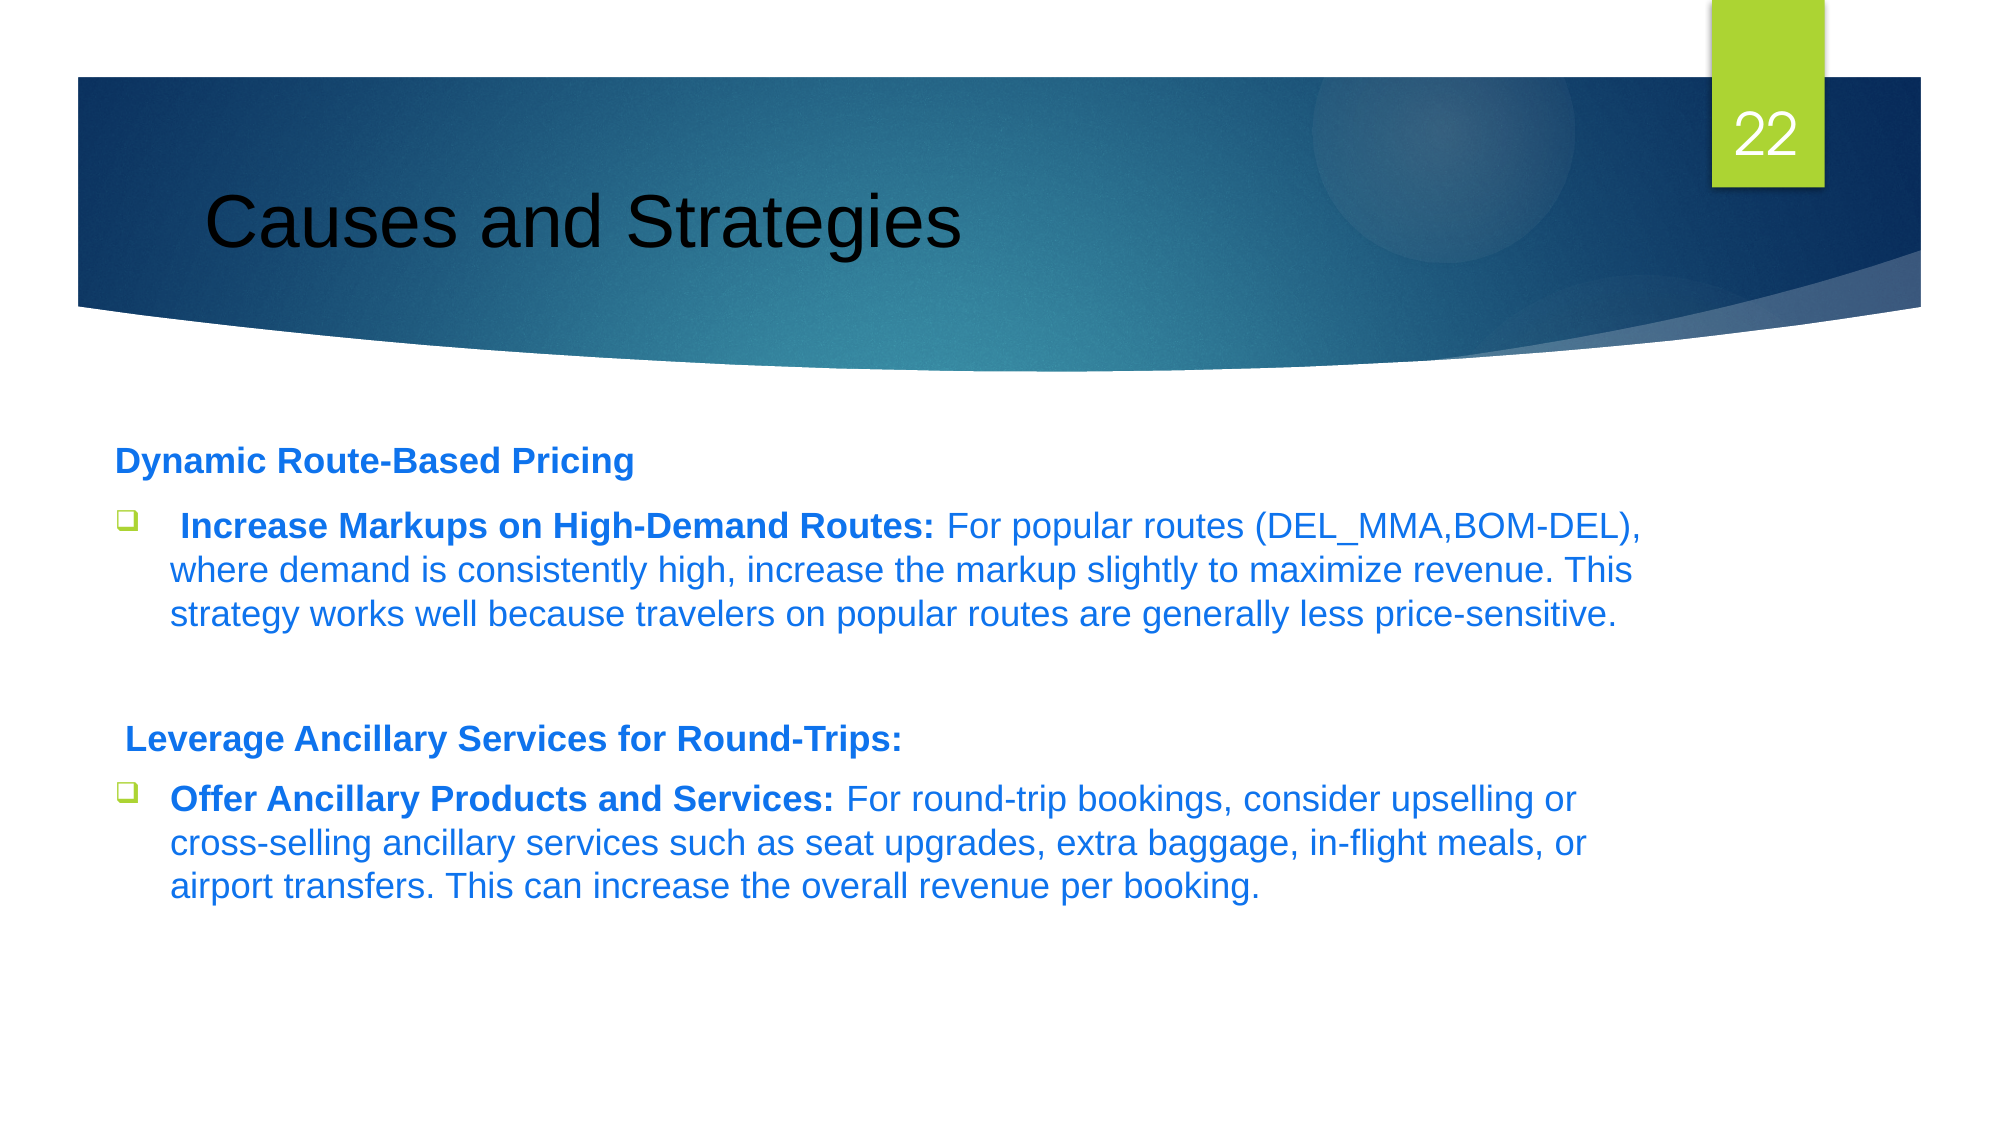

22
# Causes and Strategies
Dynamic Route-Based Pricing
 Increase Markups on High-Demand Routes: For popular routes (DEL_MMA,BOM-DEL), where demand is consistently high, increase the markup slightly to maximize revenue. This strategy works well because travelers on popular routes are generally less price-sensitive.

 Leverage Ancillary Services for Round-Trips:
Offer Ancillary Products and Services: For round-trip bookings, consider upselling or cross-selling ancillary services such as seat upgrades, extra baggage, in-flight meals, or airport transfers. This can increase the overall revenue per booking.